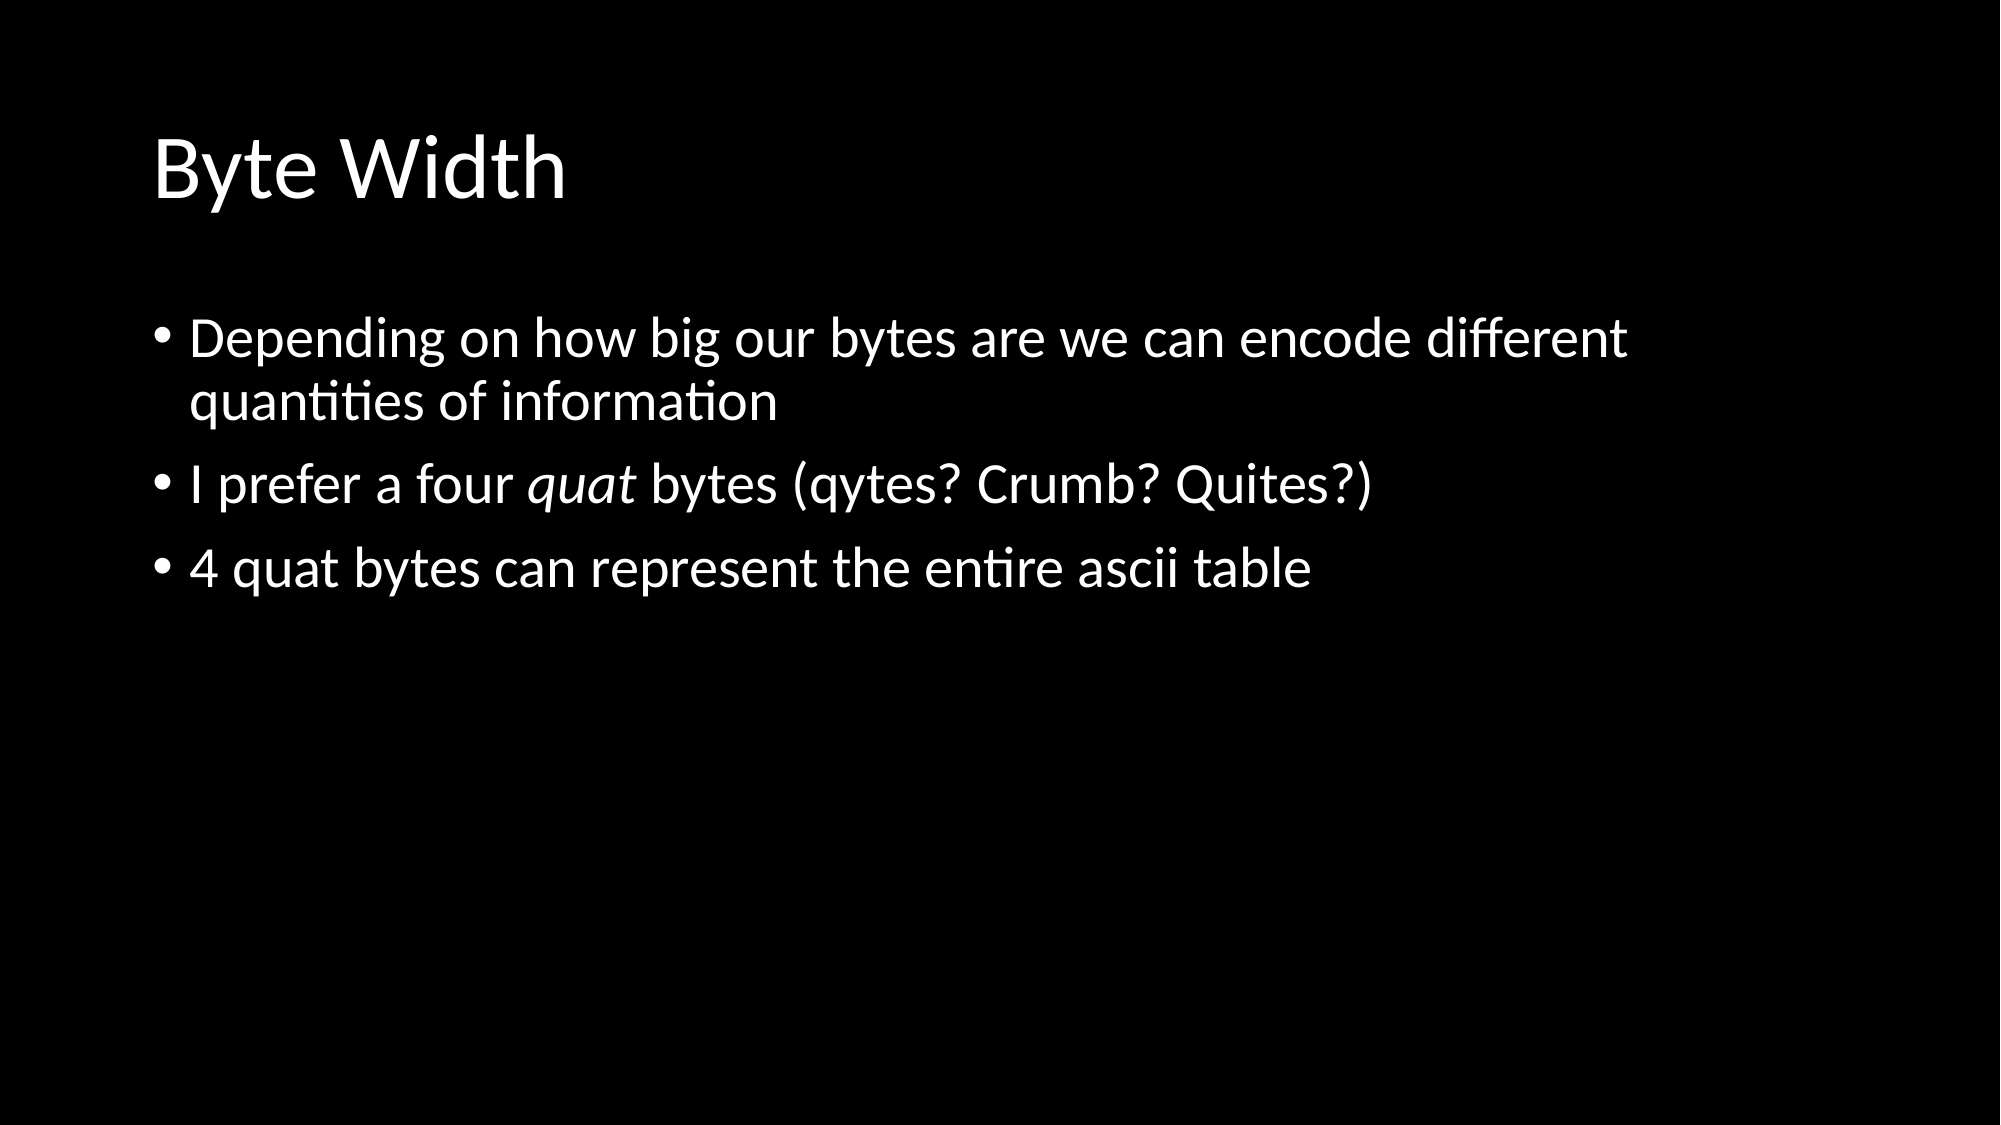

# Byte Width
Depending on how big our bytes are we can encode different quantities of information
I prefer a four quat bytes (qytes? Crumb? Quites?)
4 quat bytes can represent the entire ascii table